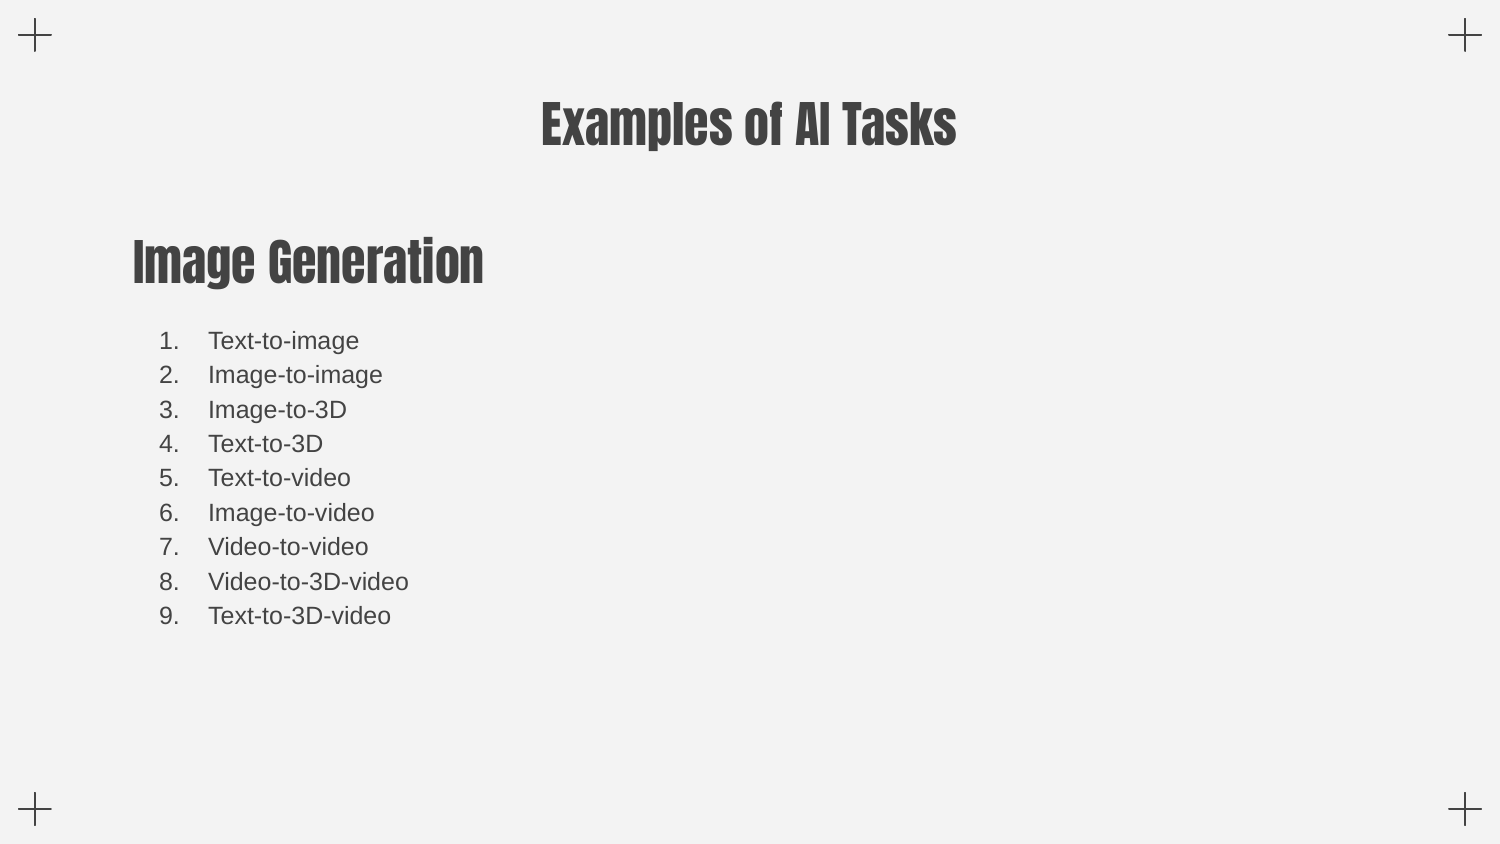

# Examples of AI Tasks
Text-to-image
Image-to-image
Image-to-3D
Text-to-3D
Text-to-video
Image-to-video
Video-to-video
Video-to-3D-video
Text-to-3D-video
Image Generation